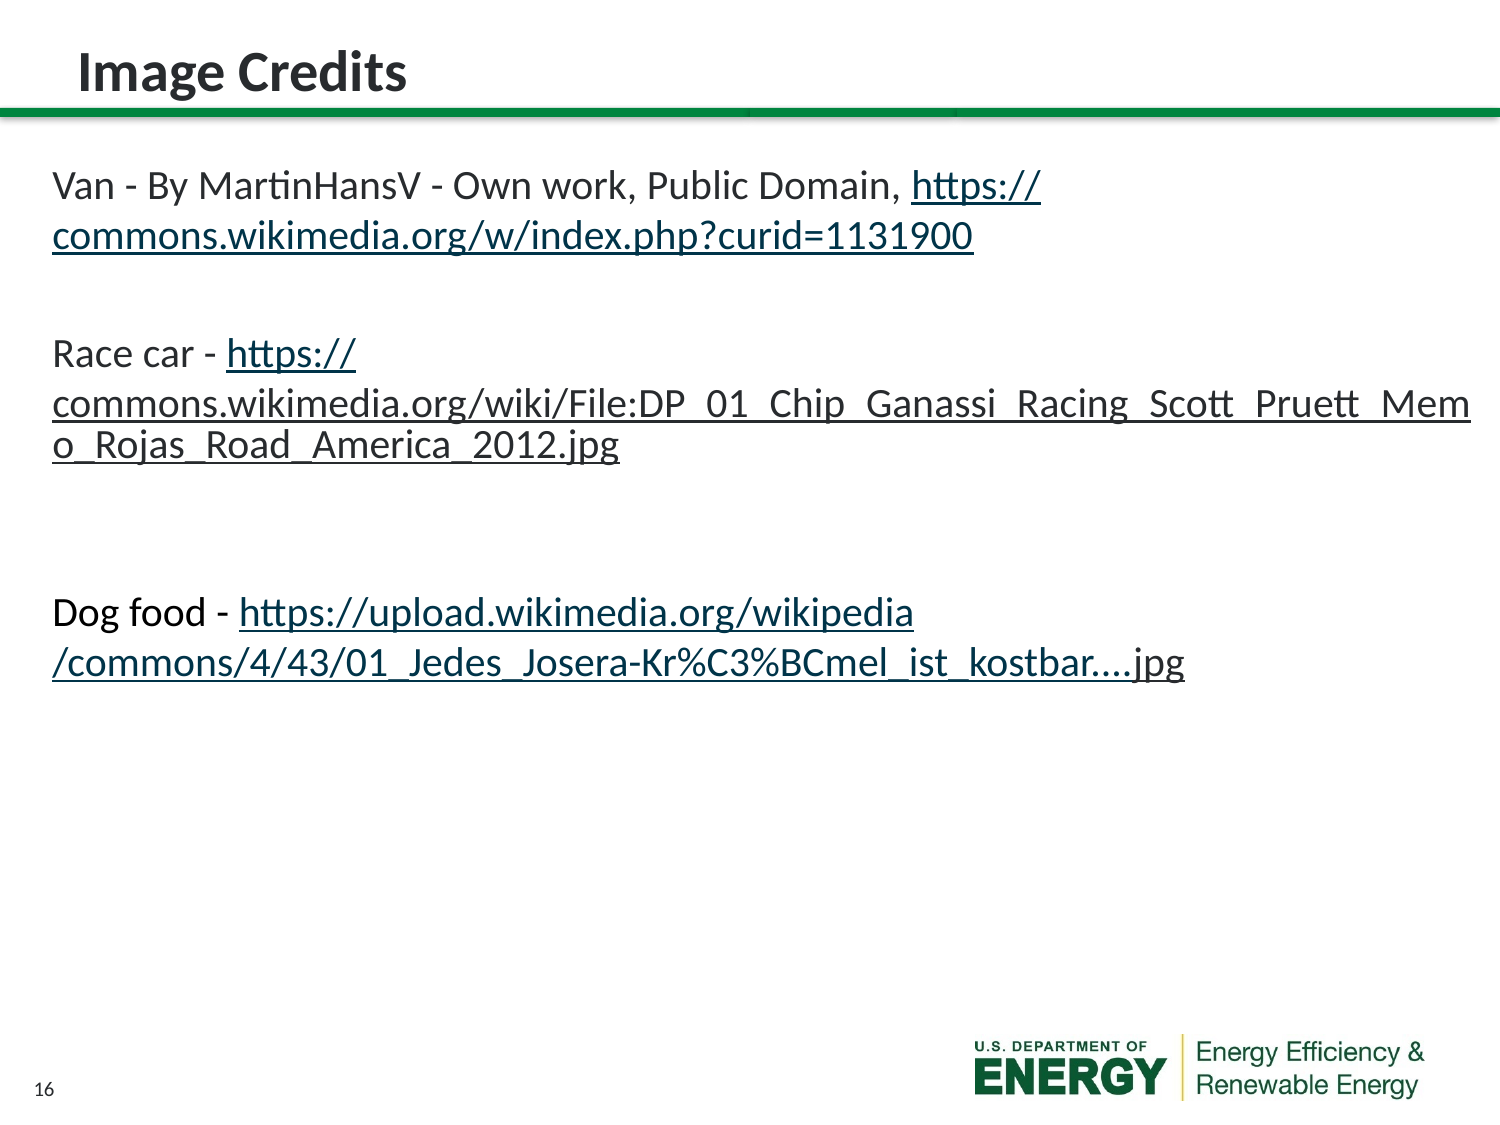

# Image Credits
Van - By MartinHansV - Own work, Public Domain, https://commons.wikimedia.org/w/index.php?curid=1131900

Race car - https://commons.wikimedia.org/wiki/File:DP_01_Chip_Ganassi_Racing_Scott_Pruett_Memo_Rojas_Road_America_2012.jpg

Dog food - https://upload.wikimedia.org/wikipedia/commons/4/43/01_Jedes_Josera-Kr%C3%BCmel_ist_kostbar....jpg